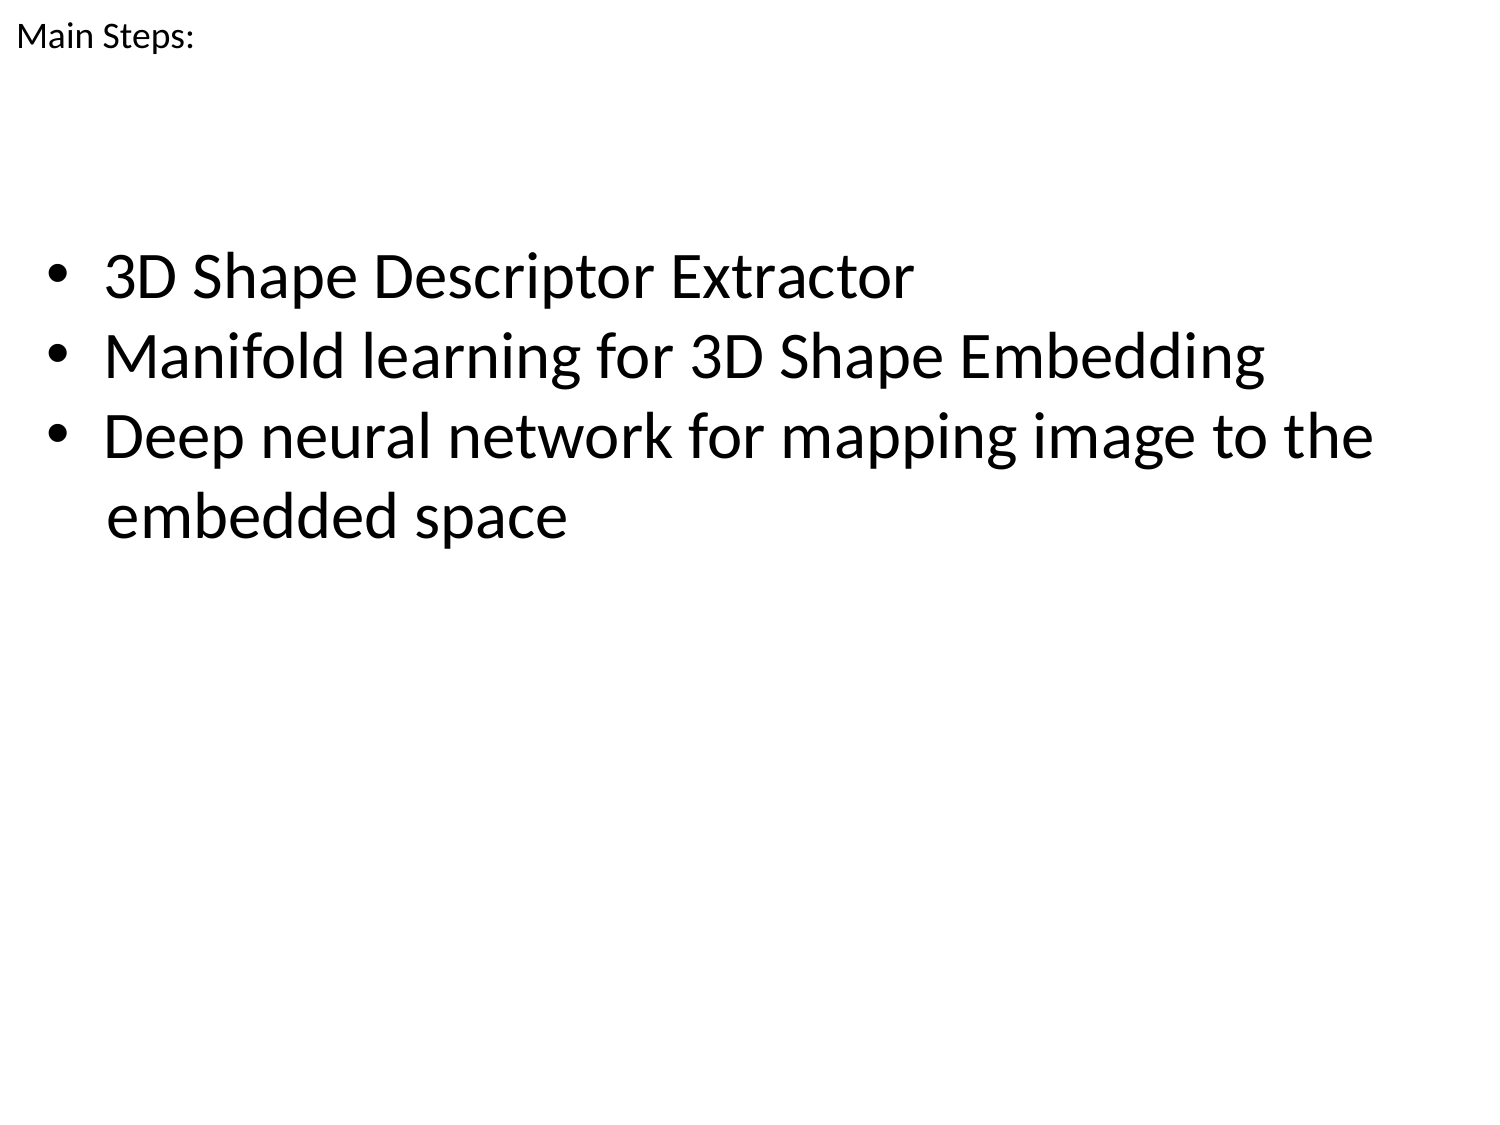

Main Steps:
3D Shape Descriptor Extractor
Manifold learning for 3D Shape Embedding
Deep neural network for mapping image to the
    embedded space